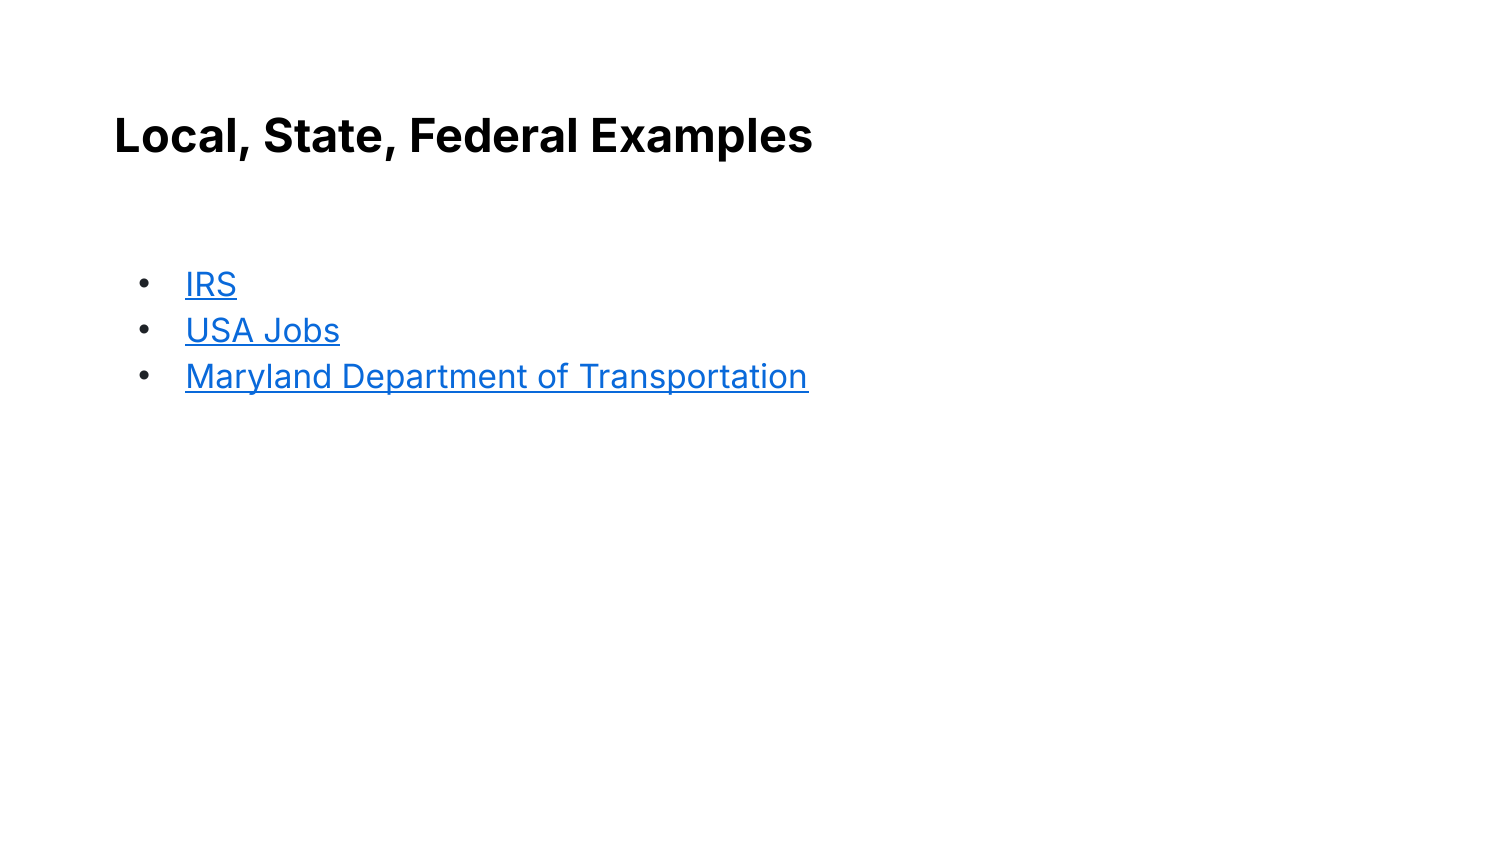

Local, State, Federal Examples
IRS
USA Jobs
Maryland Department of Transportation